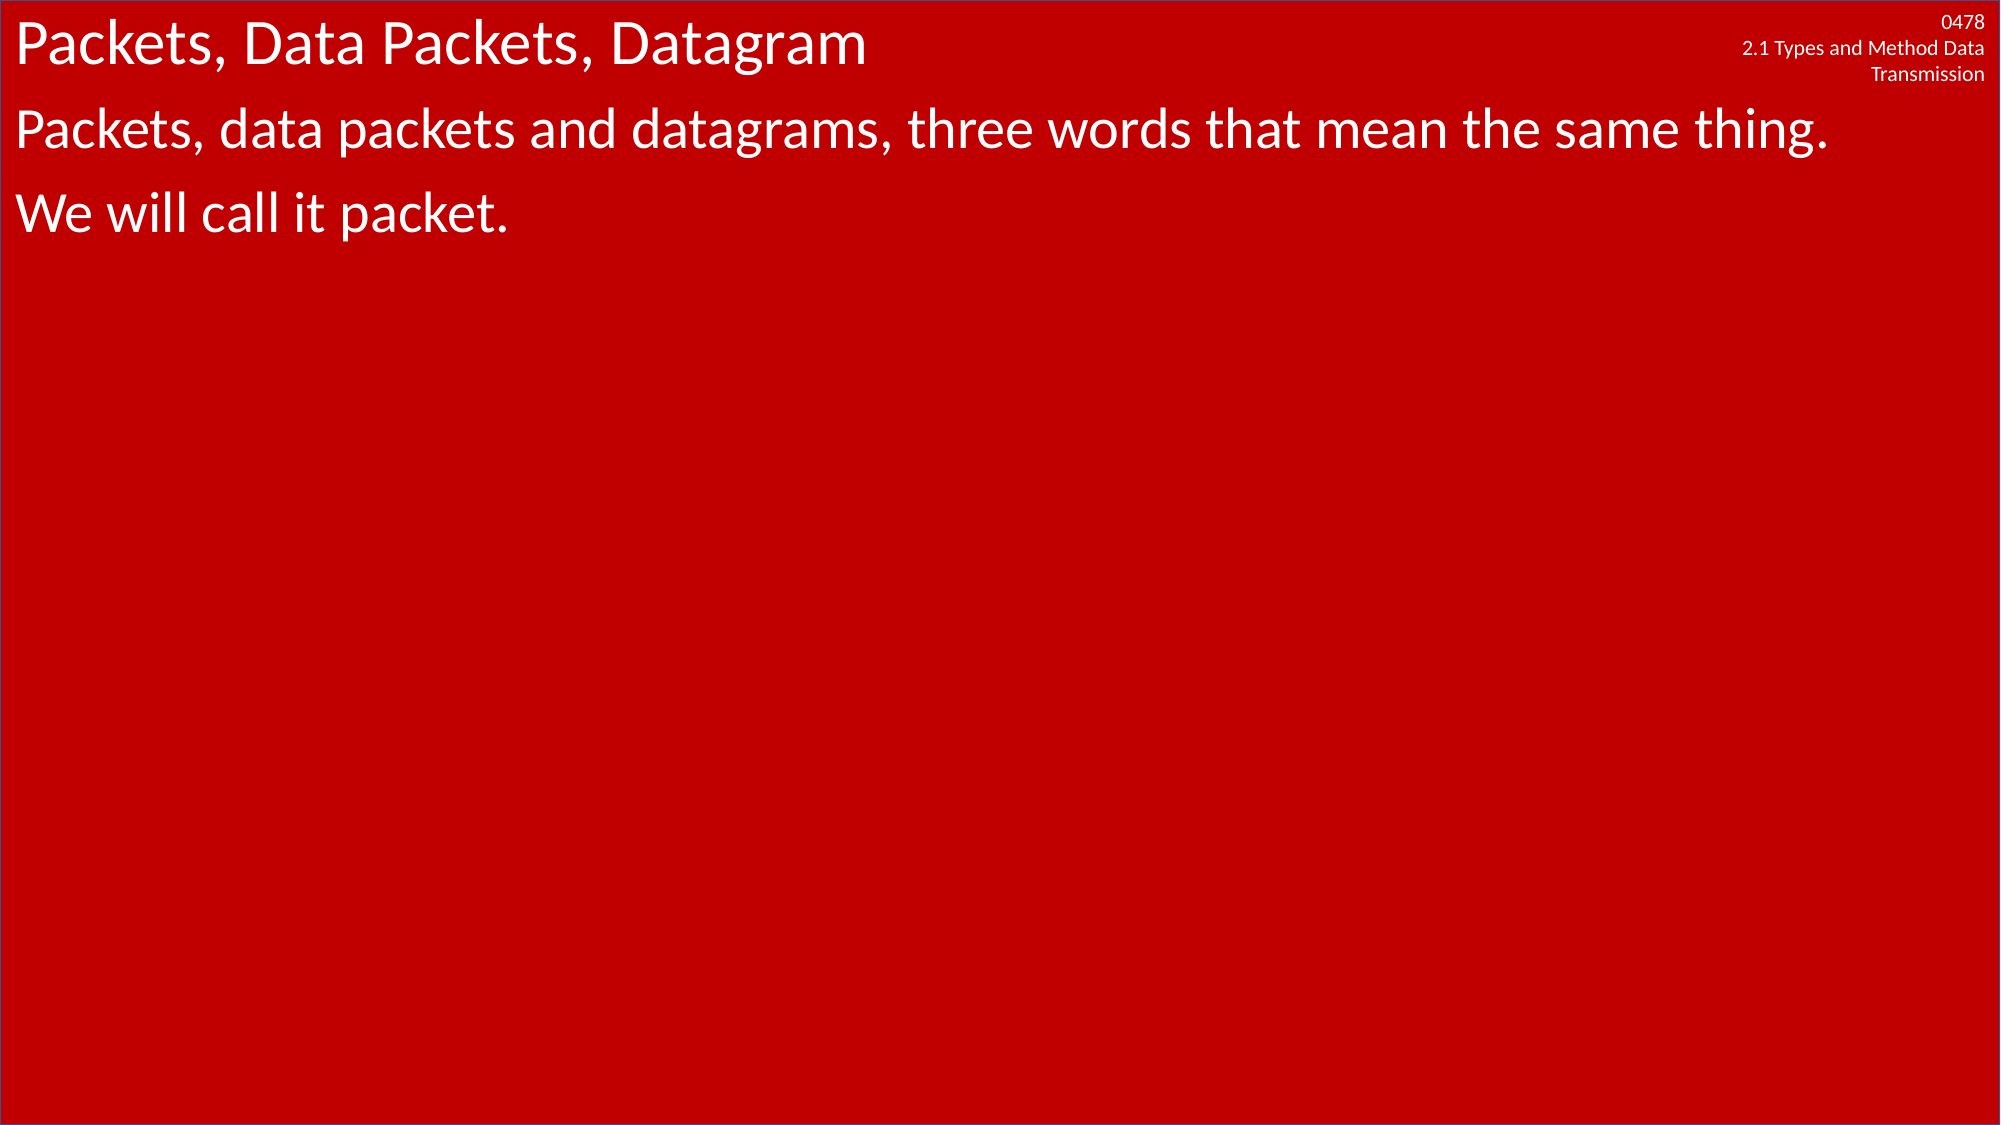

# Packets, Data Packets, Datagram
Packets, data packets and datagrams, three words that mean the same thing.
We will call it packet.